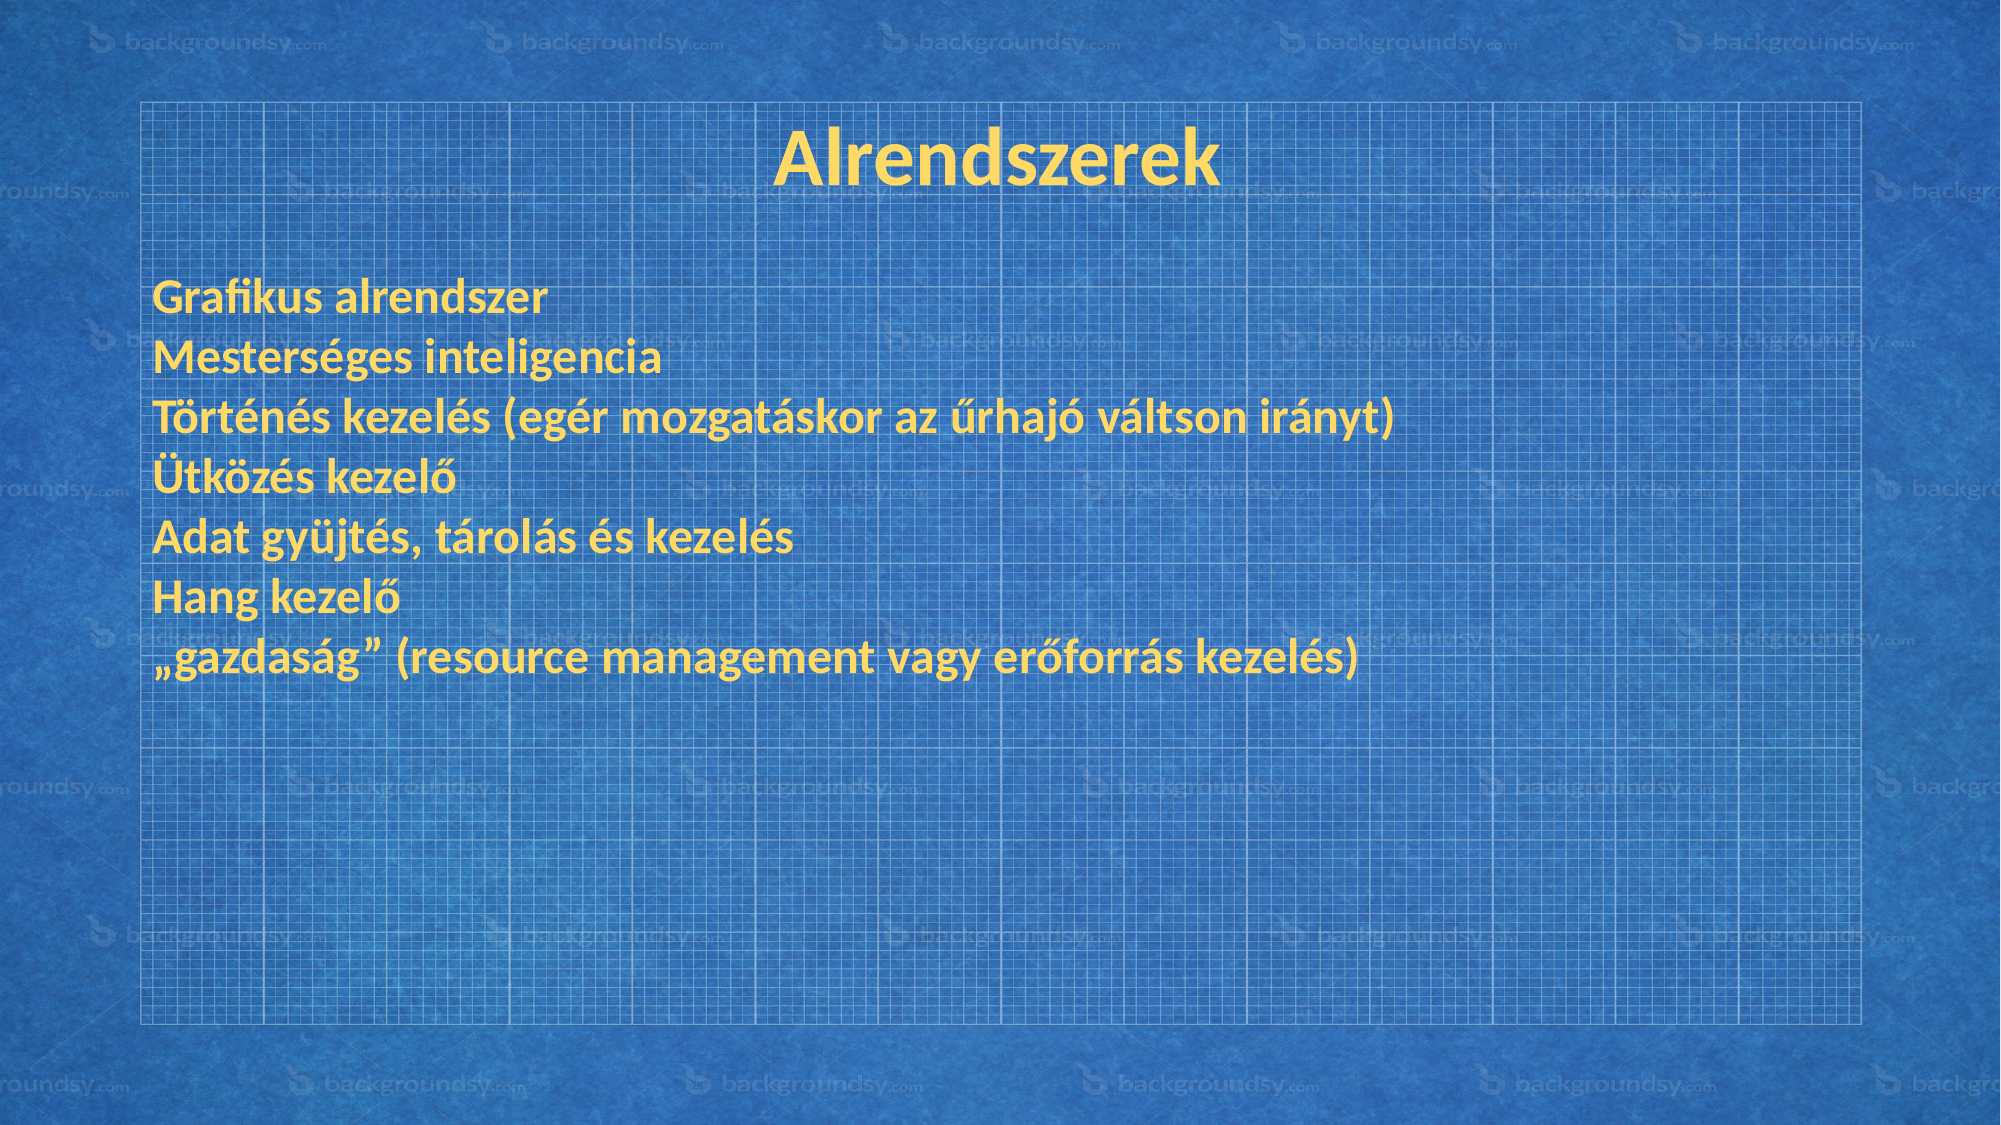

Alrendszerek
Grafikus alrendszer
Mesterséges inteligencia
Történés kezelés (egér mozgatáskor az űrhajó váltson irányt)
Ütközés kezelő
Adat gyüjtés, tárolás és kezelés
Hang kezelő
„gazdaság” (resource management vagy erőforrás kezelés)